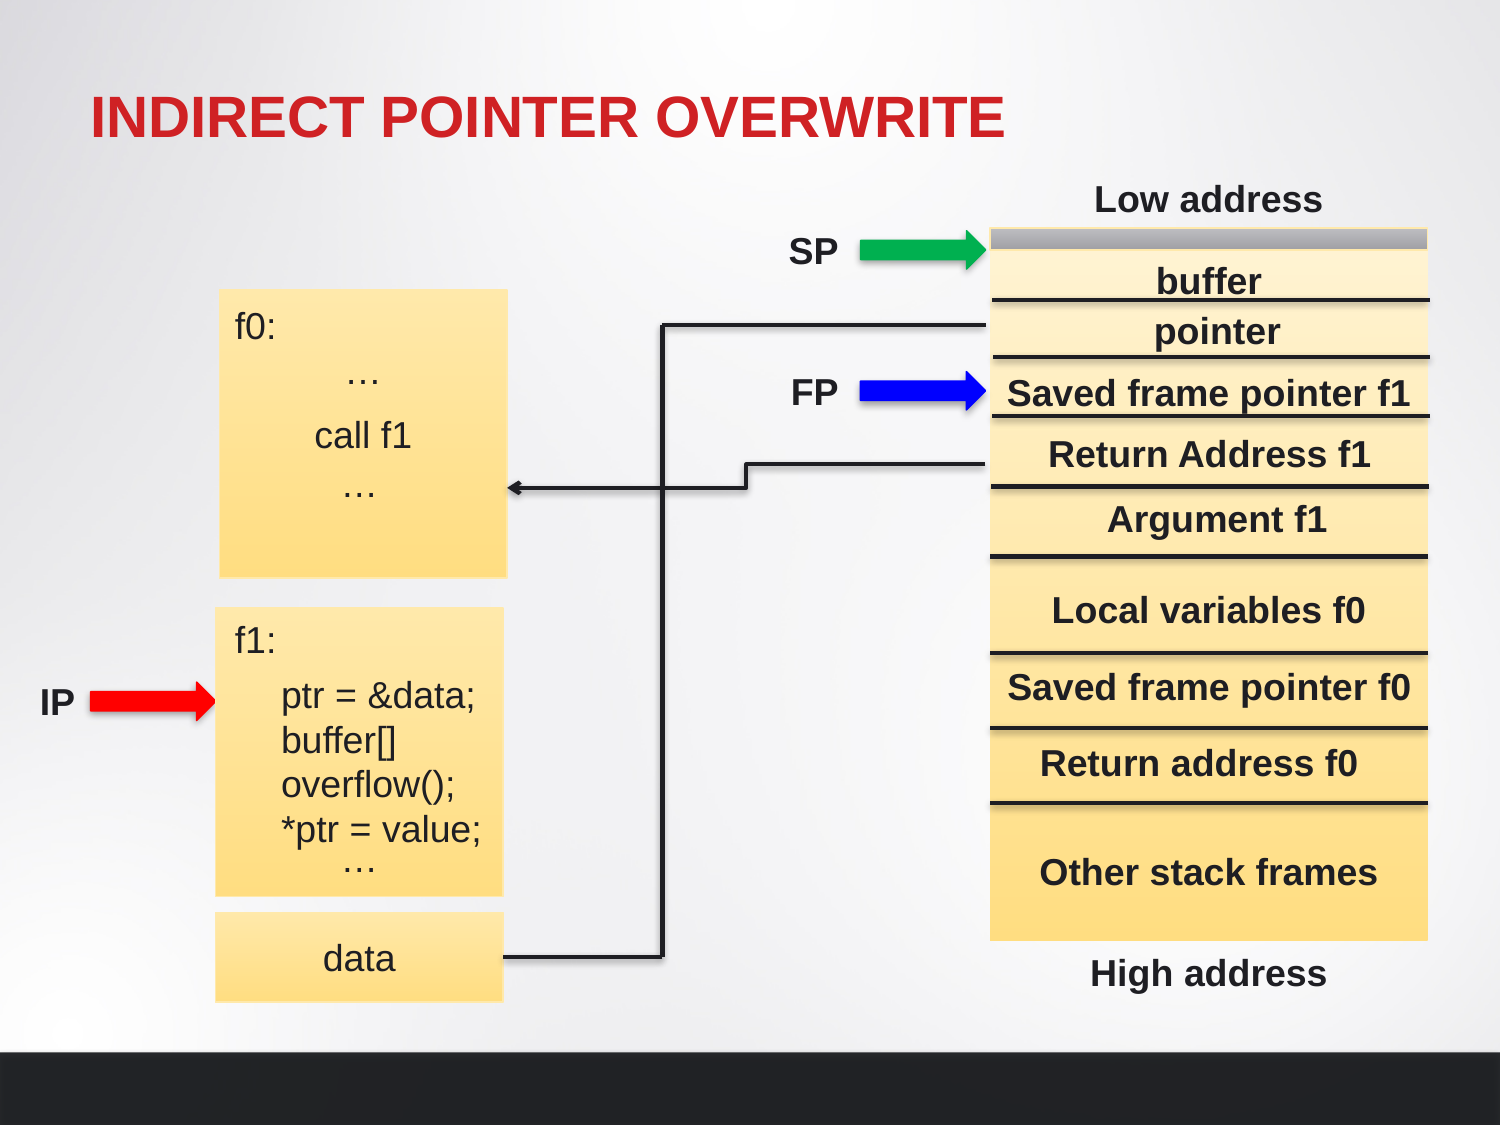

# Indirect pointer overwrite
Low address
SP

Saved frame pointer f0
Return address f0
Other stack frames
buffer

f0:
…
call f1
…

f1:
ptr = &data;
buffer[]
overflow();
*ptr = value;
…

pointer
FP

Saved frame pointer f1
Return Address f1
Argument f1
Local variables f0
IP

data
High address